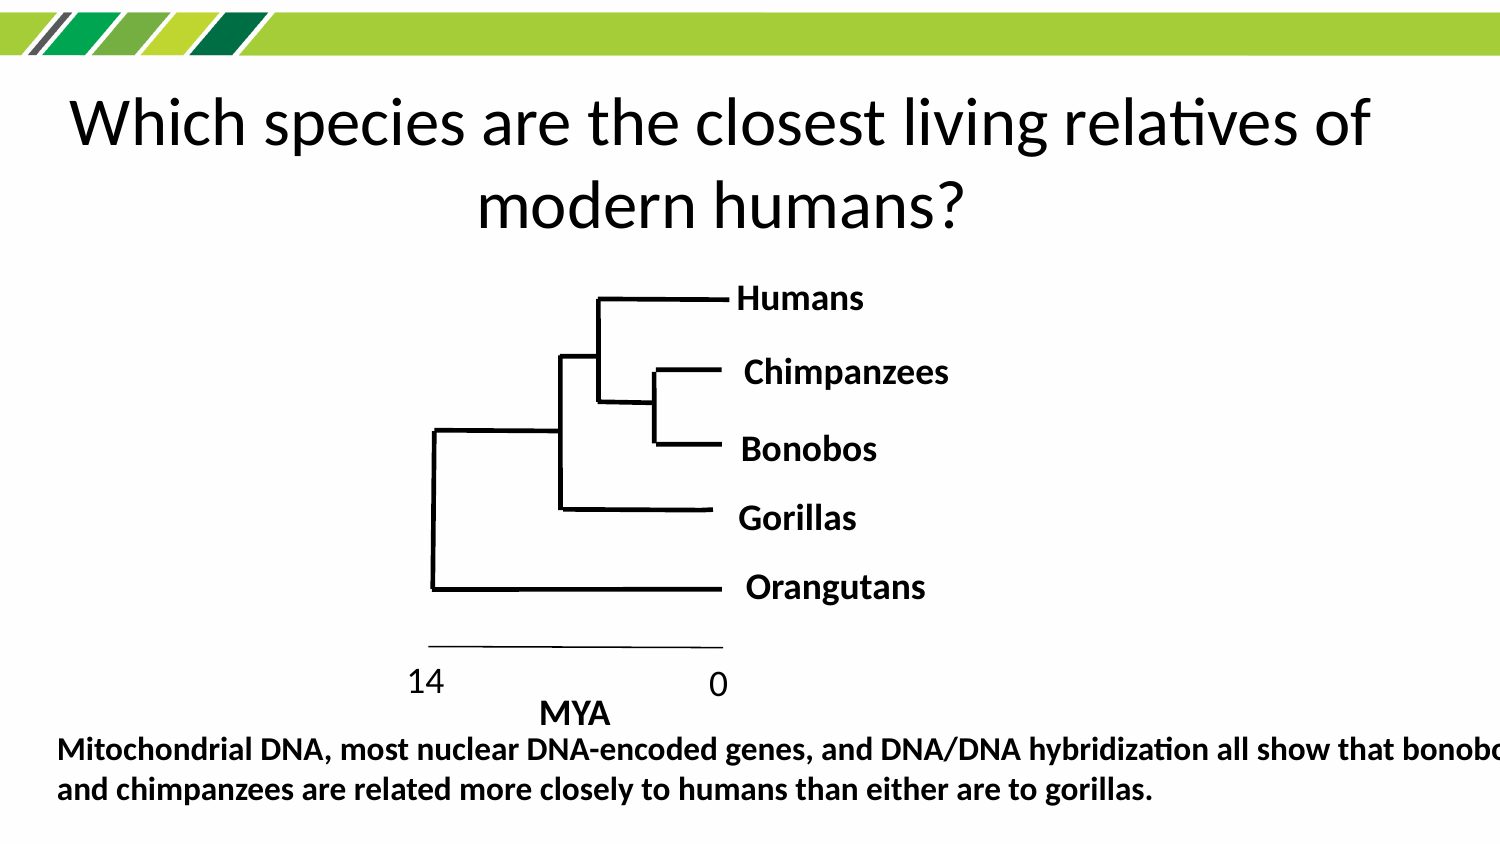

# Which species are the closest living relatives of modern humans?
Humans

Chimpanzees

Bonobos

Gorillas

Orangutans

14
0
MYA
	Mitochondrial DNA, most nuclear DNA-encoded genes, and DNA/DNA hybridization all show that bonobos and chimpanzees are related more closely to humans than either are to gorillas.